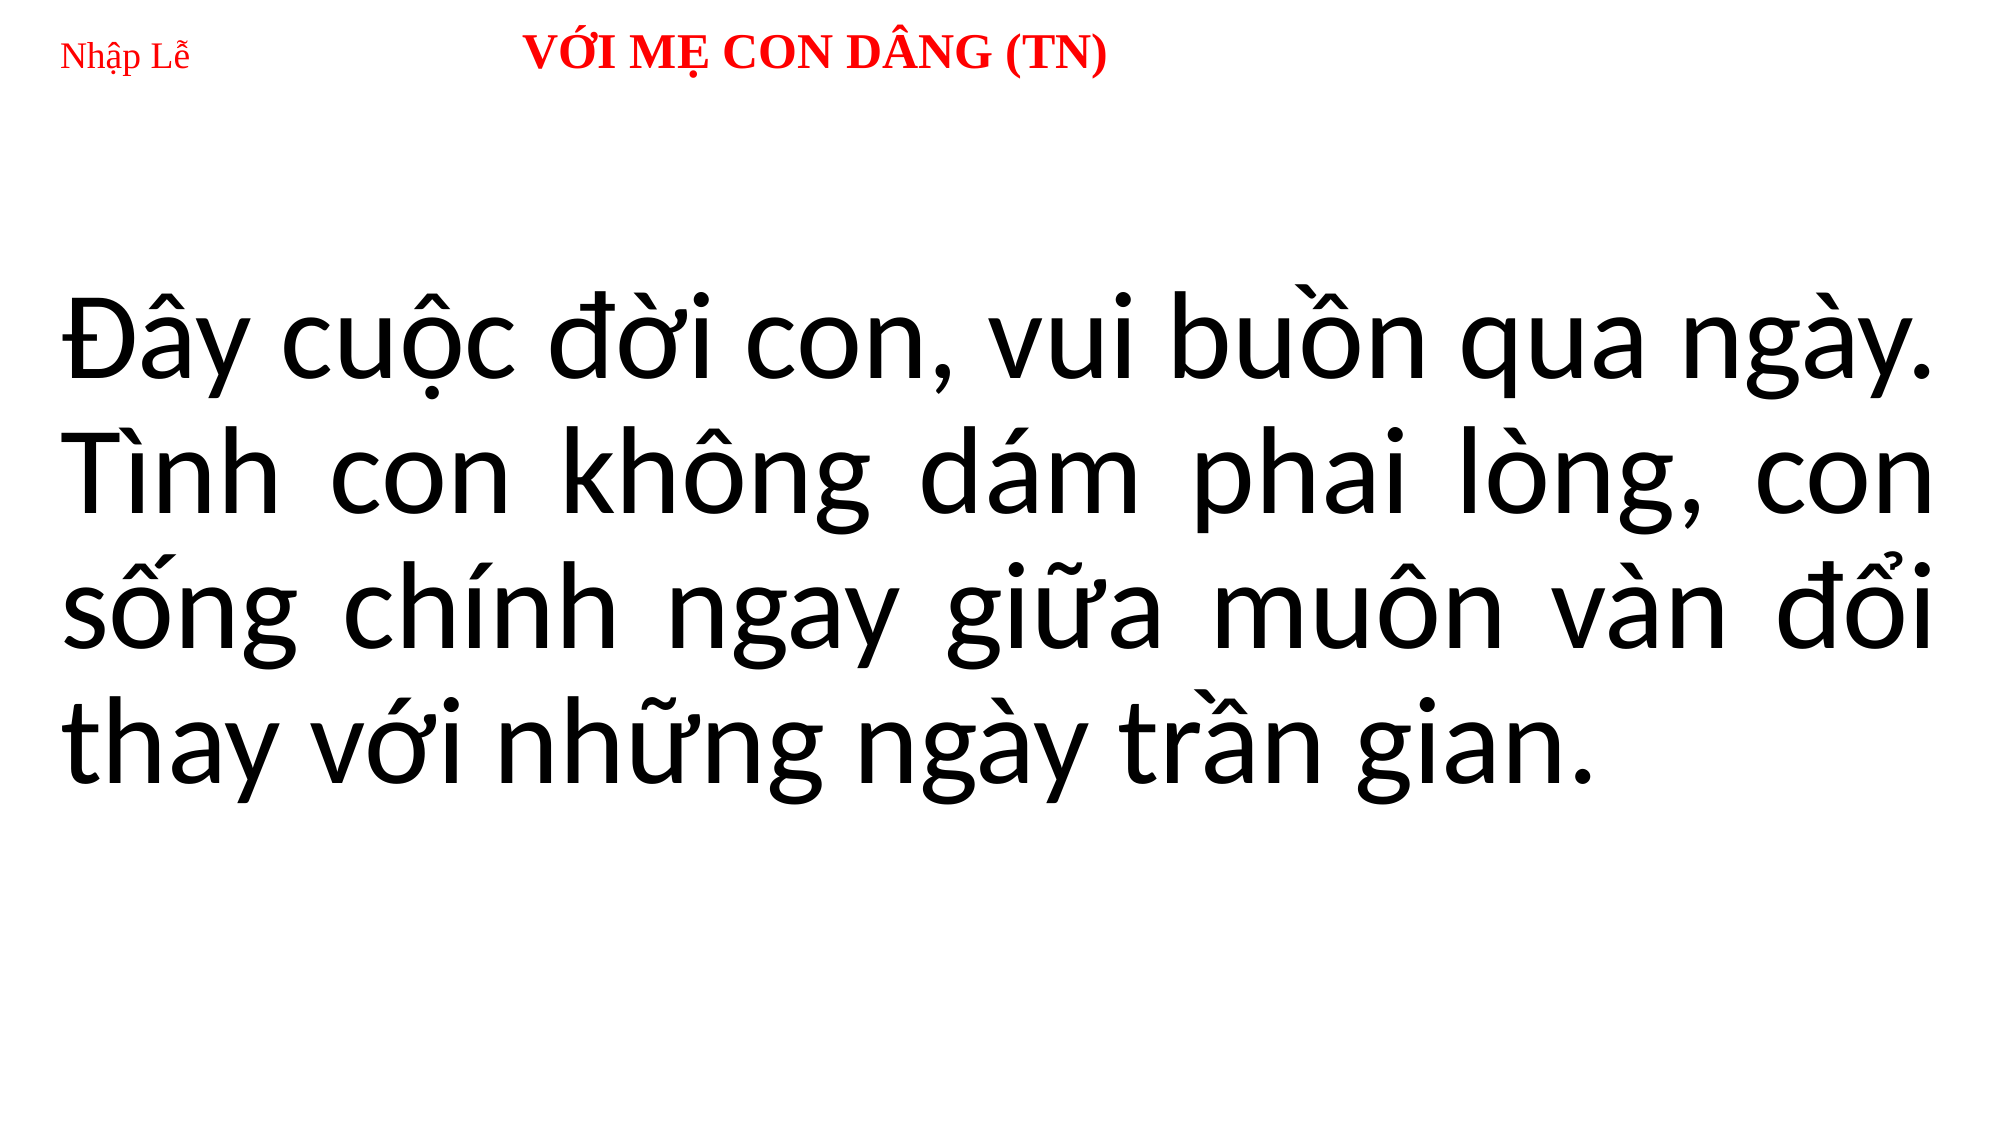

# Nhập Lễ                                   VỚI MẸ CON DÂNG (TN)
Đây cuộc đời con, vui buồn qua ngày. Tình con không dám phai lòng, con sống chính ngay giữa muôn vàn đổi thay với những ngày trần gian.